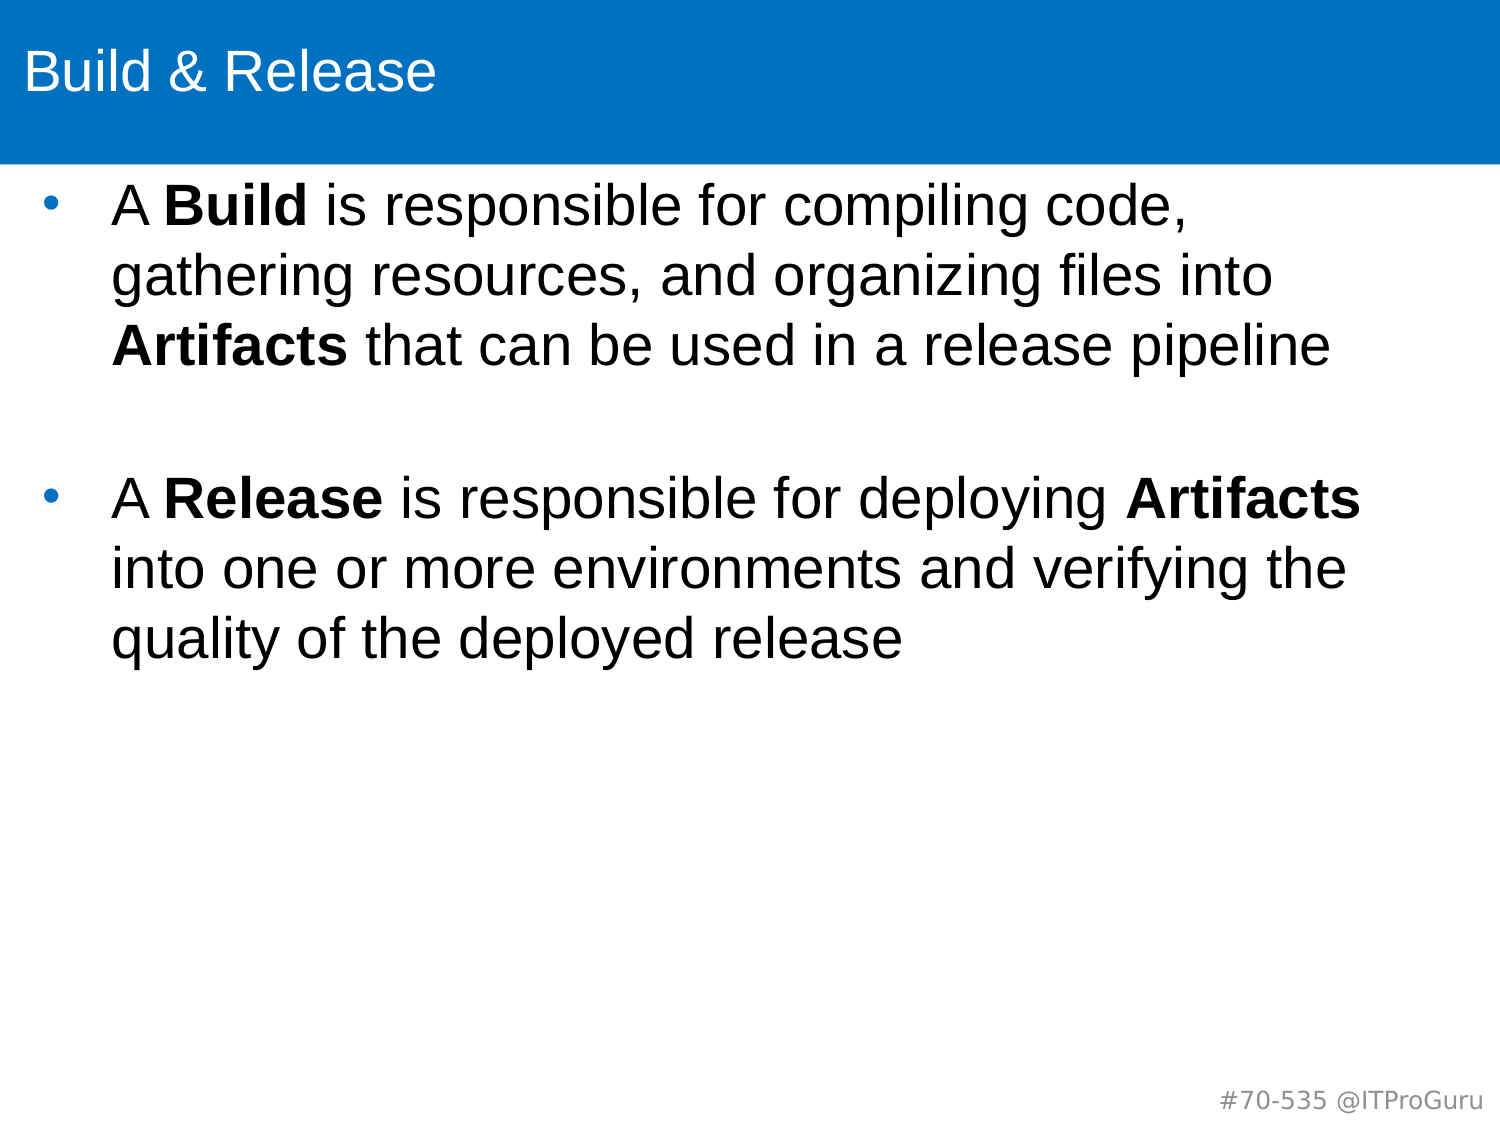

# Build & Release
A Build is responsible for compiling code, gathering resources, and organizing files into Artifacts that can be used in a release pipeline
A Release is responsible for deploying Artifacts into one or more environments and verifying the quality of the deployed release